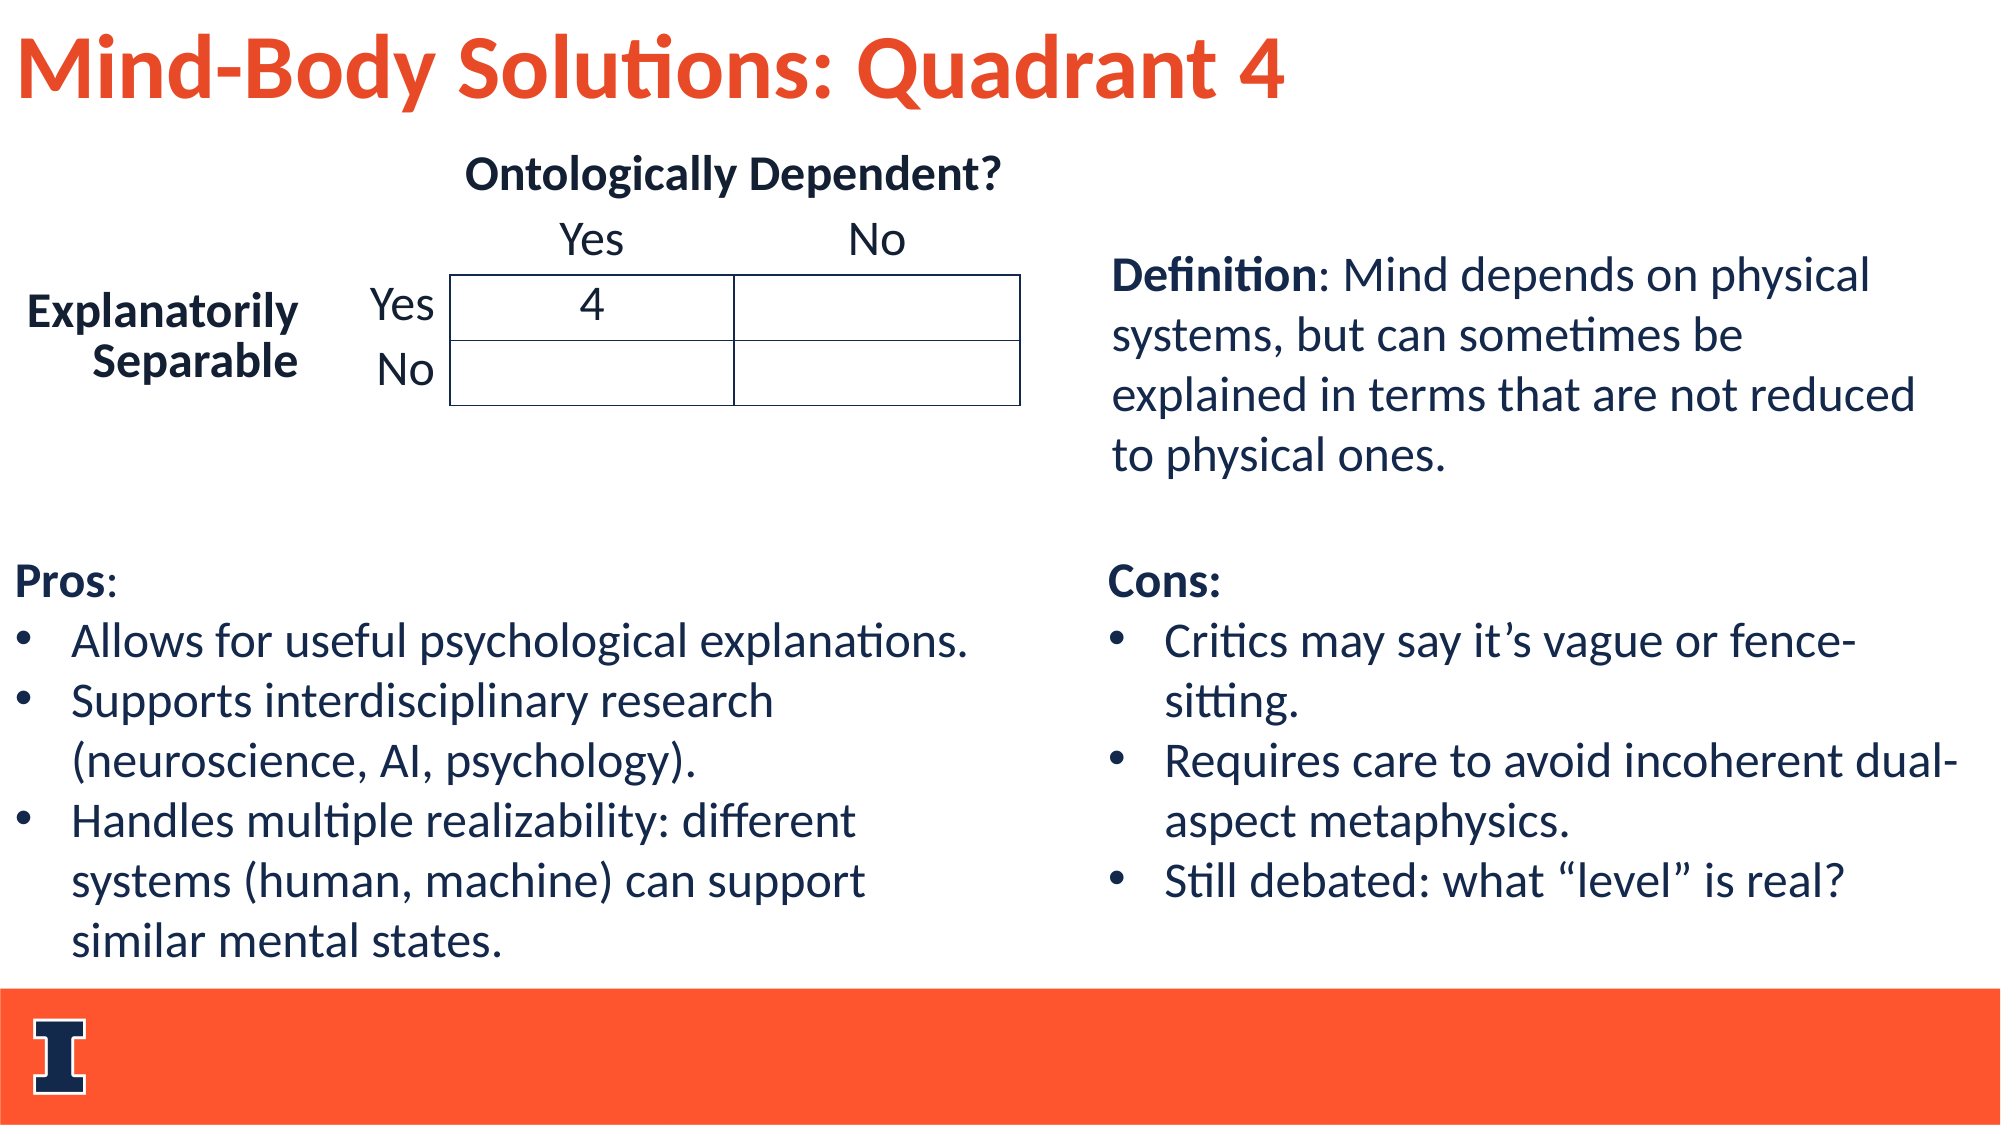

Mind-Body Solutions: Quadrant 4
|  |  | Ontologically Dependent? |  |
| --- | --- | --- | --- |
|  |  | Yes | No |
| Explanatorily Separable | Yes | 4 |  |
|  | No |  |  |
Definition: Mind depends on physical systems, but can sometimes be explained in terms that are not reduced to physical ones.
Pros:
Allows for useful psychological explanations.
Supports interdisciplinary research (neuroscience, AI, psychology).
Handles multiple realizability: different systems (human, machine) can support similar mental states.
Cons:
Critics may say it’s vague or fence-sitting.
Requires care to avoid incoherent dual-aspect metaphysics.
Still debated: what “level” is real?